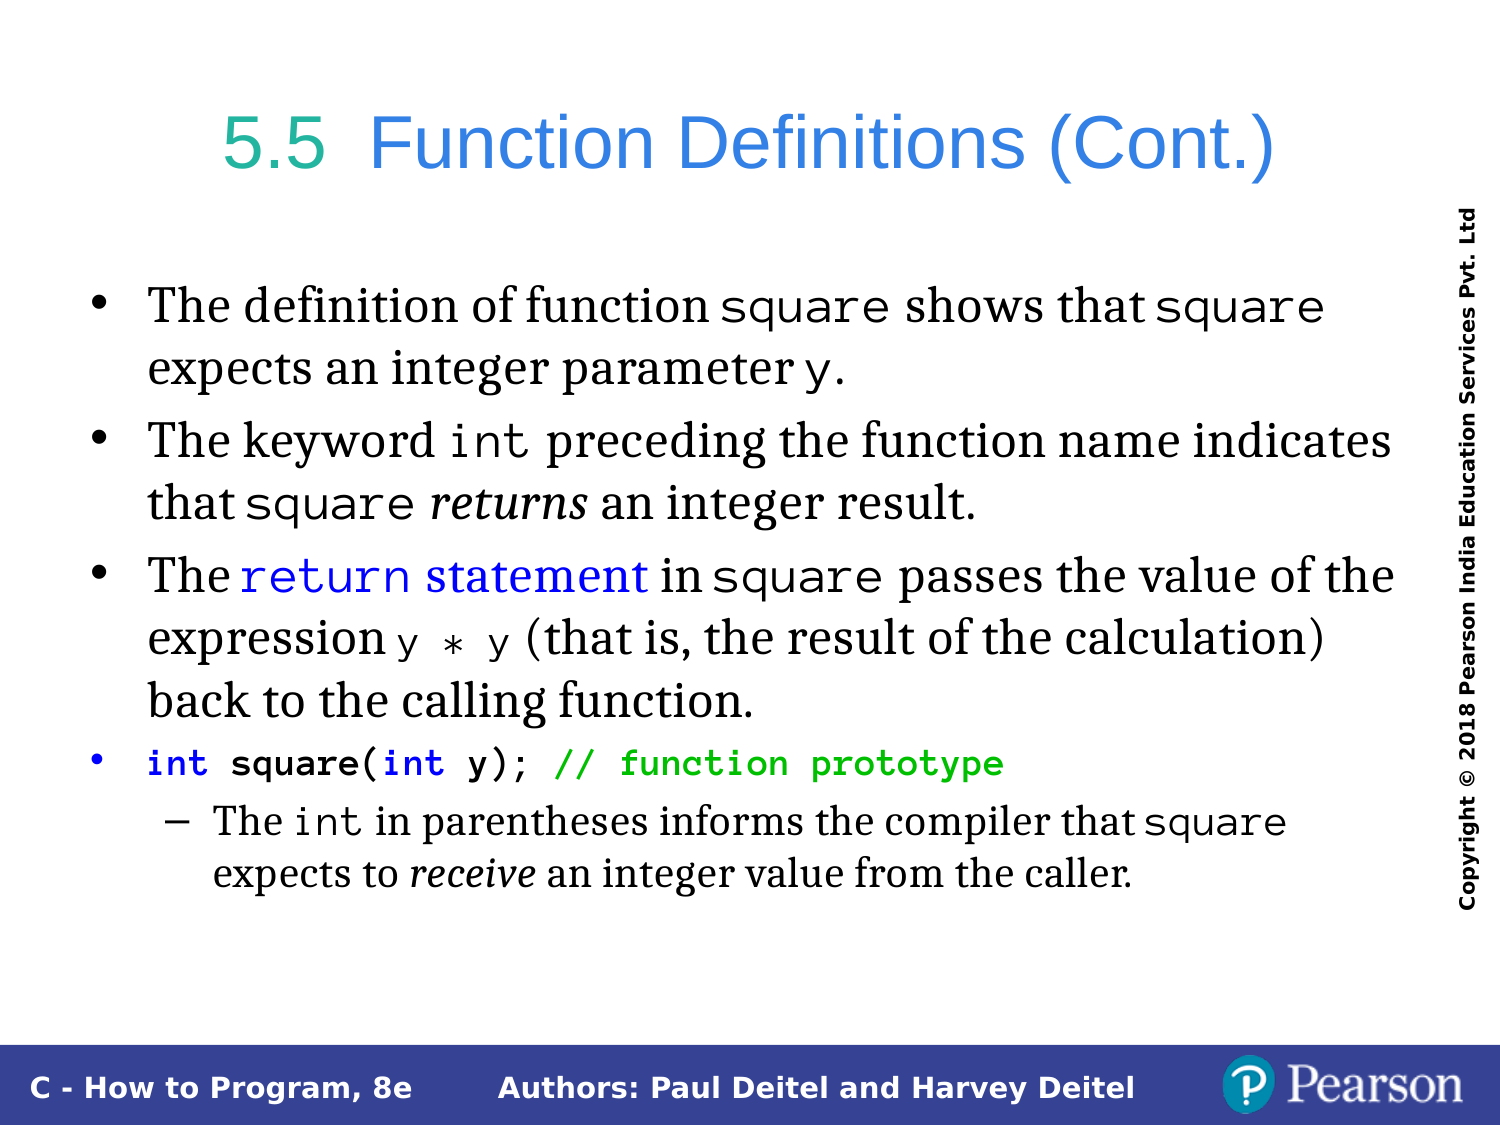

# 5.5  Function Definitions (Cont.)
The definition of function square shows that square expects an integer parameter y.
The keyword int preceding the function name indicates that square returns an integer result.
The return statement in square passes the value of the expression y * y (that is, the result of the calculation) back to the calling function.
int square(int y); // function prototype
The int in parentheses informs the compiler that square expects to receive an integer value from the caller.